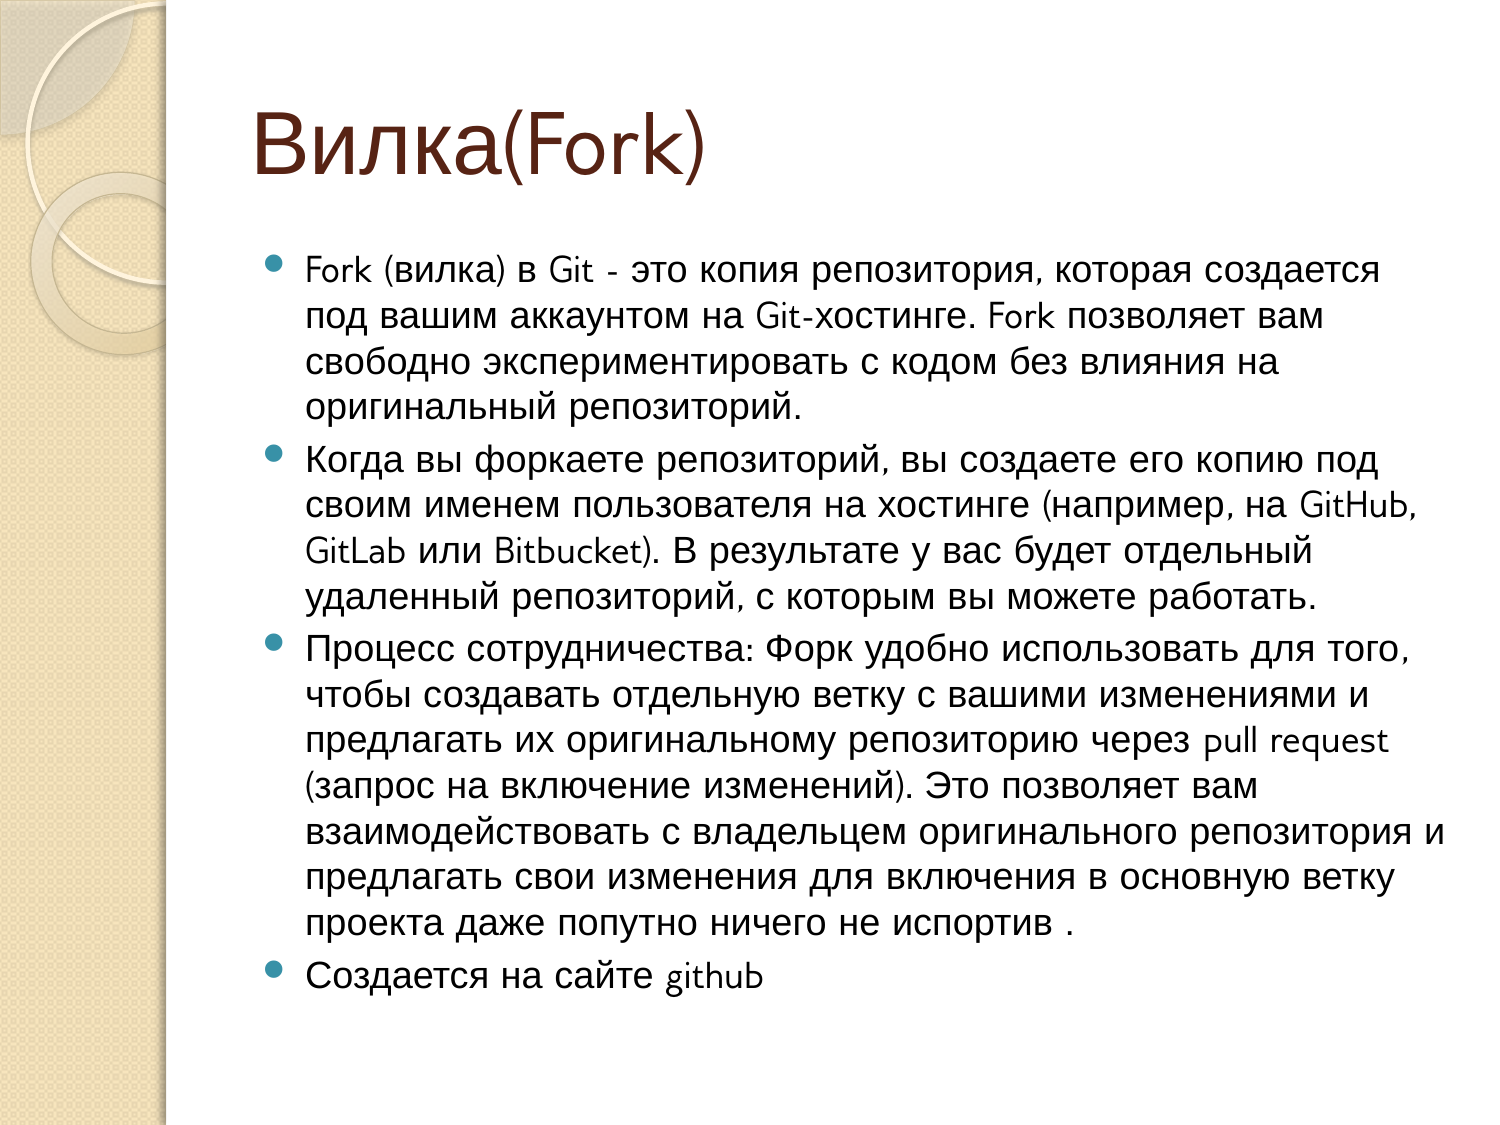

# Вилка(Fork)
Fork (вилка) в Git - это копия репозитория, которая создается под вашим аккаунтом на Git-хостинге. Fork позволяет вам свободно экспериментировать с кодом без влияния на оригинальный репозиторий.
Когда вы форкаете репозиторий, вы создаете его копию под своим именем пользователя на хостинге (например, на GitHub, GitLab или Bitbucket). В результате у вас будет отдельный удаленный репозиторий, с которым вы можете работать.
Процесс сотрудничества: Форк удобно использовать для того, чтобы создавать отдельную ветку с вашими изменениями и предлагать их оригинальному репозиторию через pull request (запрос на включение изменений). Это позволяет вам взаимодействовать с владельцем оригинального репозитория и предлагать свои изменения для включения в основную ветку проекта даже попутно ничего не испортив .
Создается на сайте github